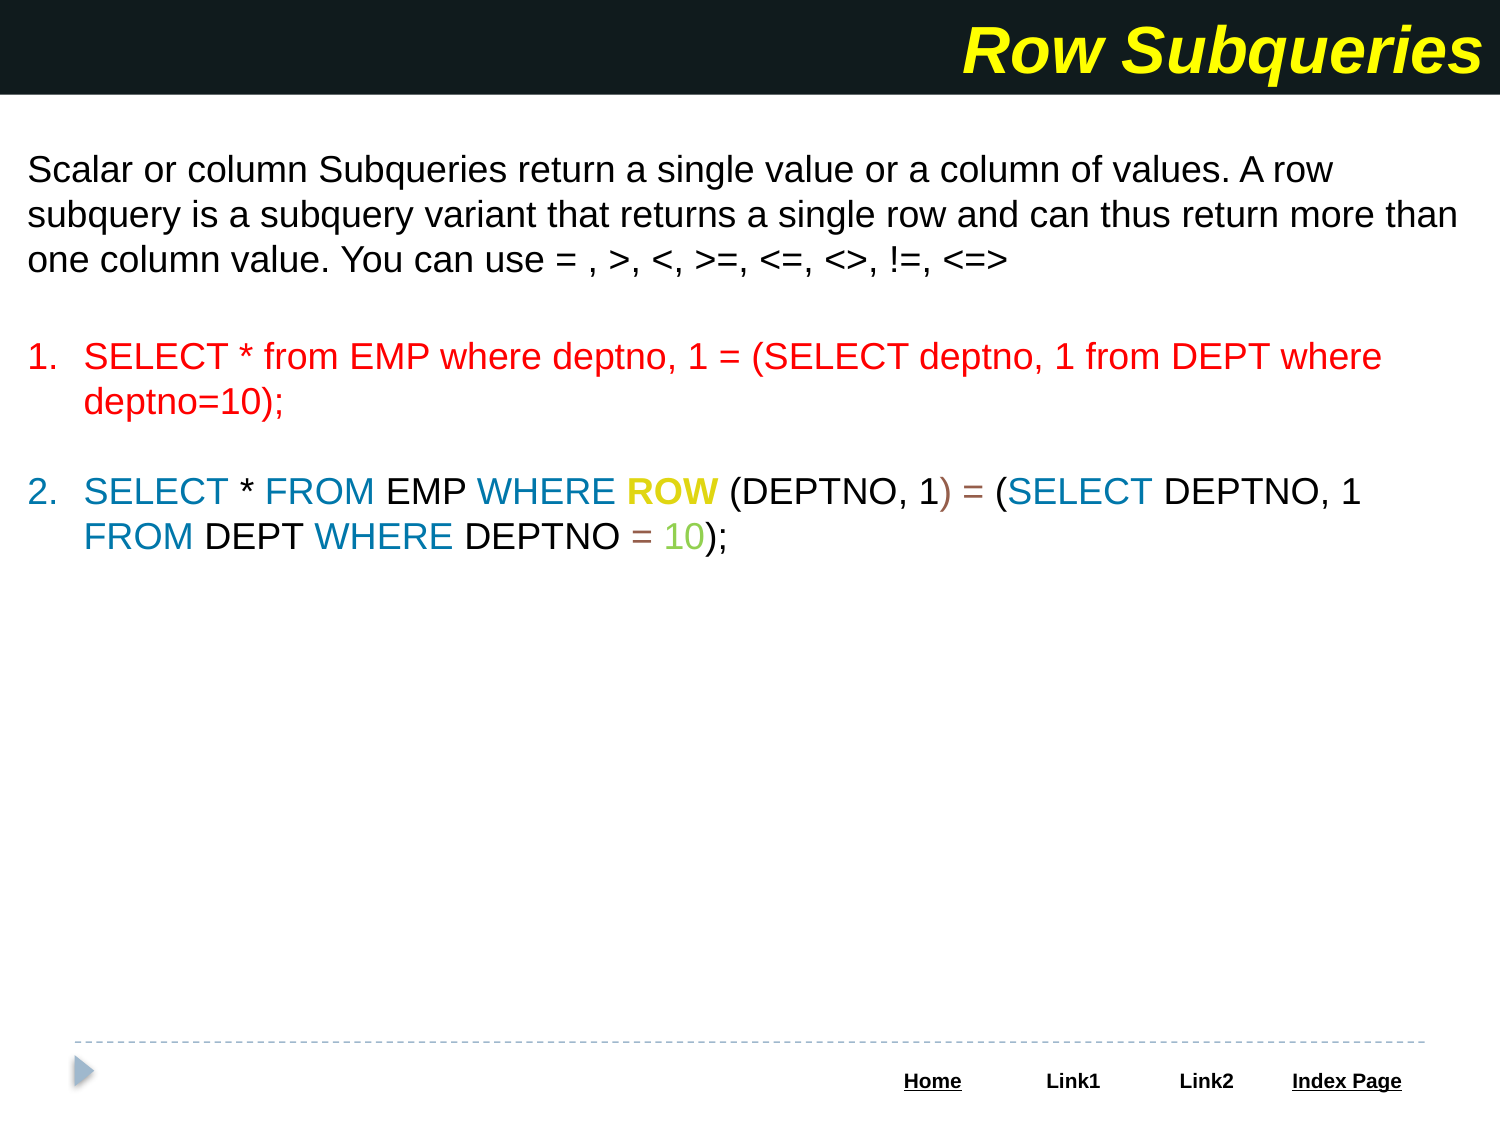

Row Subqueries
Scalar or column Subqueries return a single value or a column of values. A row subquery is a subquery variant that returns a single row and can thus return more than one column value. You can use = , >, <, >=, <=, <>, !=, <=>
SELECT * from EMP where deptno, 1 = (SELECT deptno, 1 from DEPT where deptno=10);

SELECT * FROM EMP WHERE ROW (DEPTNO, 1) = (SELECT DEPTNO, 1 FROM DEPT WHERE DEPTNO = 10);